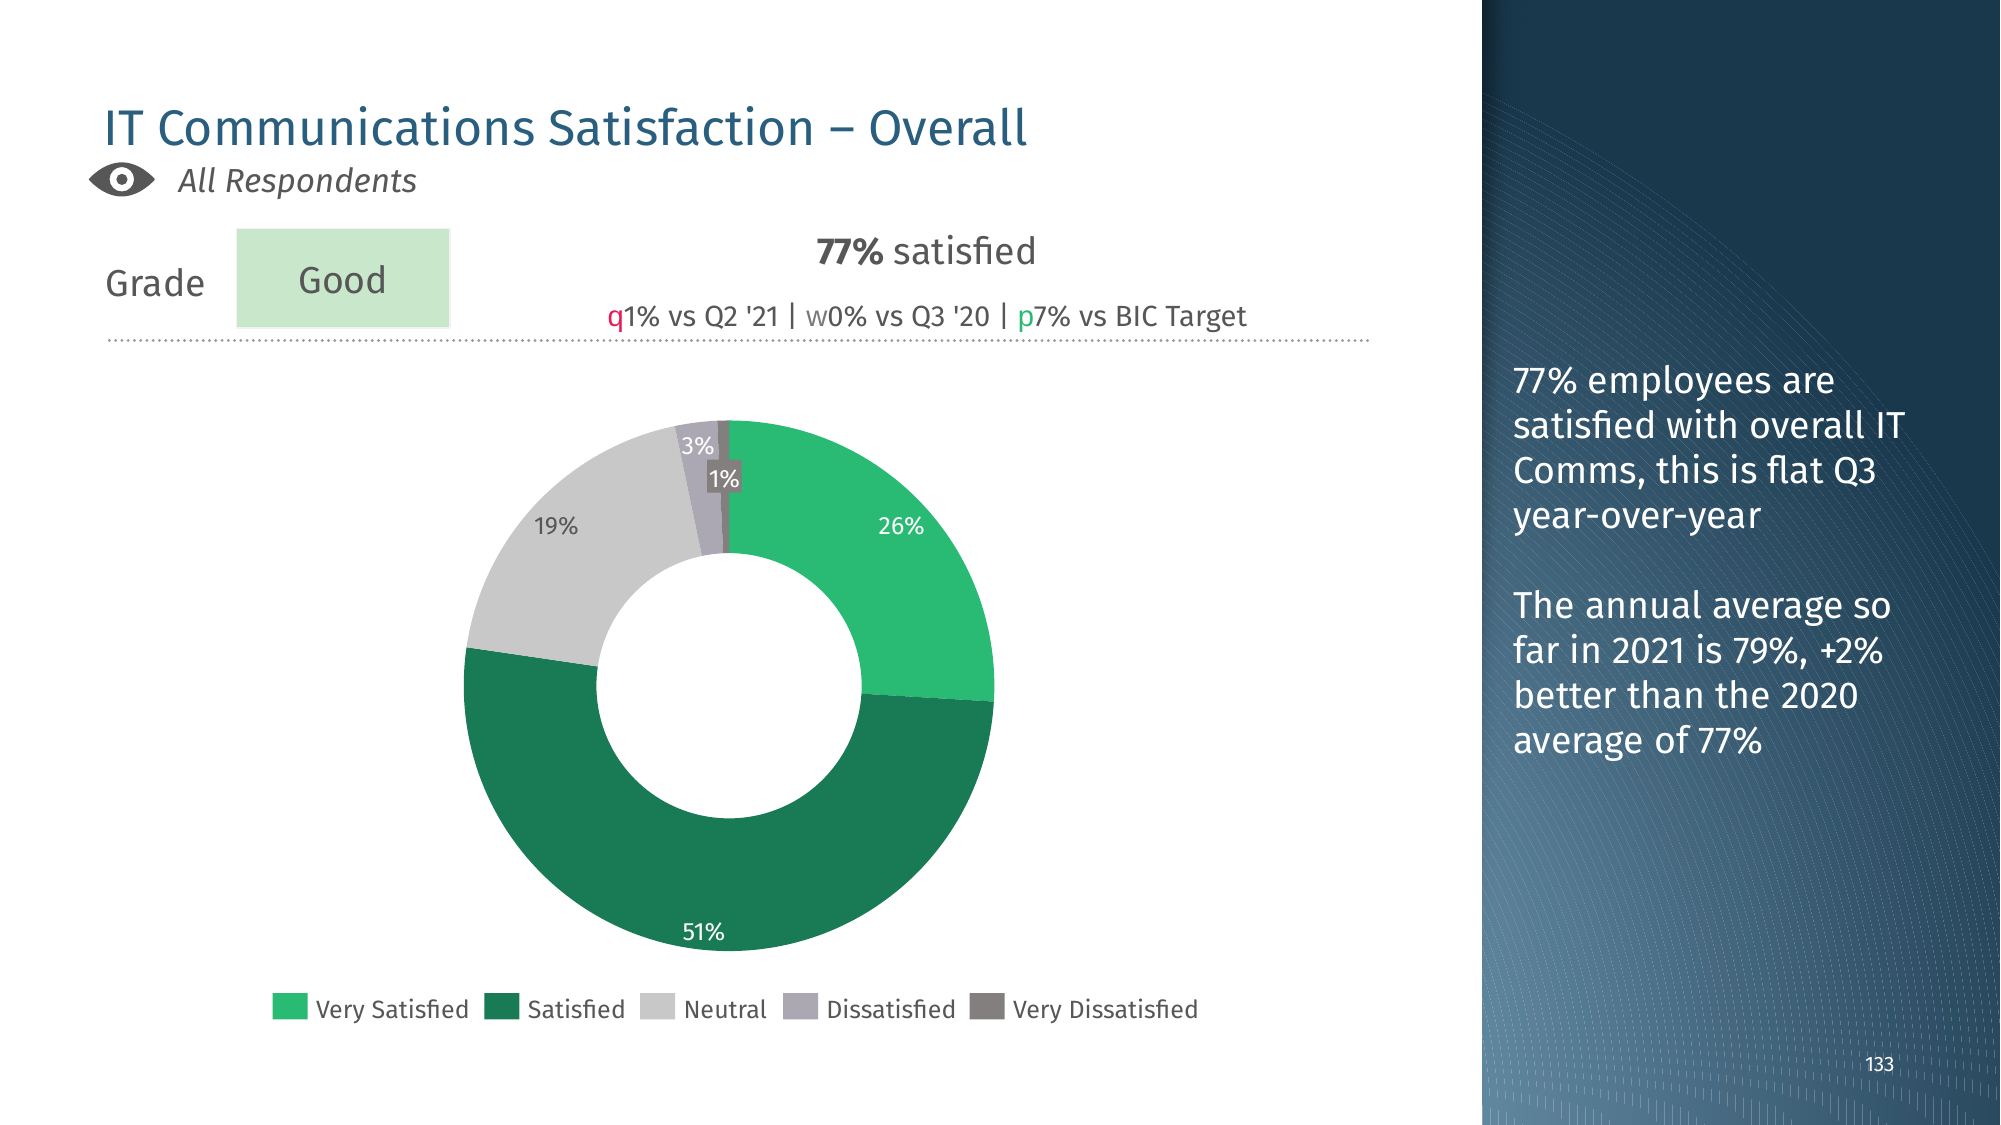

77% employees are satisfied with overall IT Comms, this is flat Q3 year-over-year

The annual average so far in 2021 is 79%, +2% better than the 2020 average of 77%
# IT Communications Satisfaction – Overall

All Respondents
Good
Grade
77% satisfied

q1% vs Q2 '21 | w0% vs Q3 '20 | p7% vs BIC Target

### Chart

| Category |  |
|---|---|
3%
1%
19%
26%
51%
Very Satisfied
Satisfied
Neutral
Dissatisfied
Very Dissatisfied